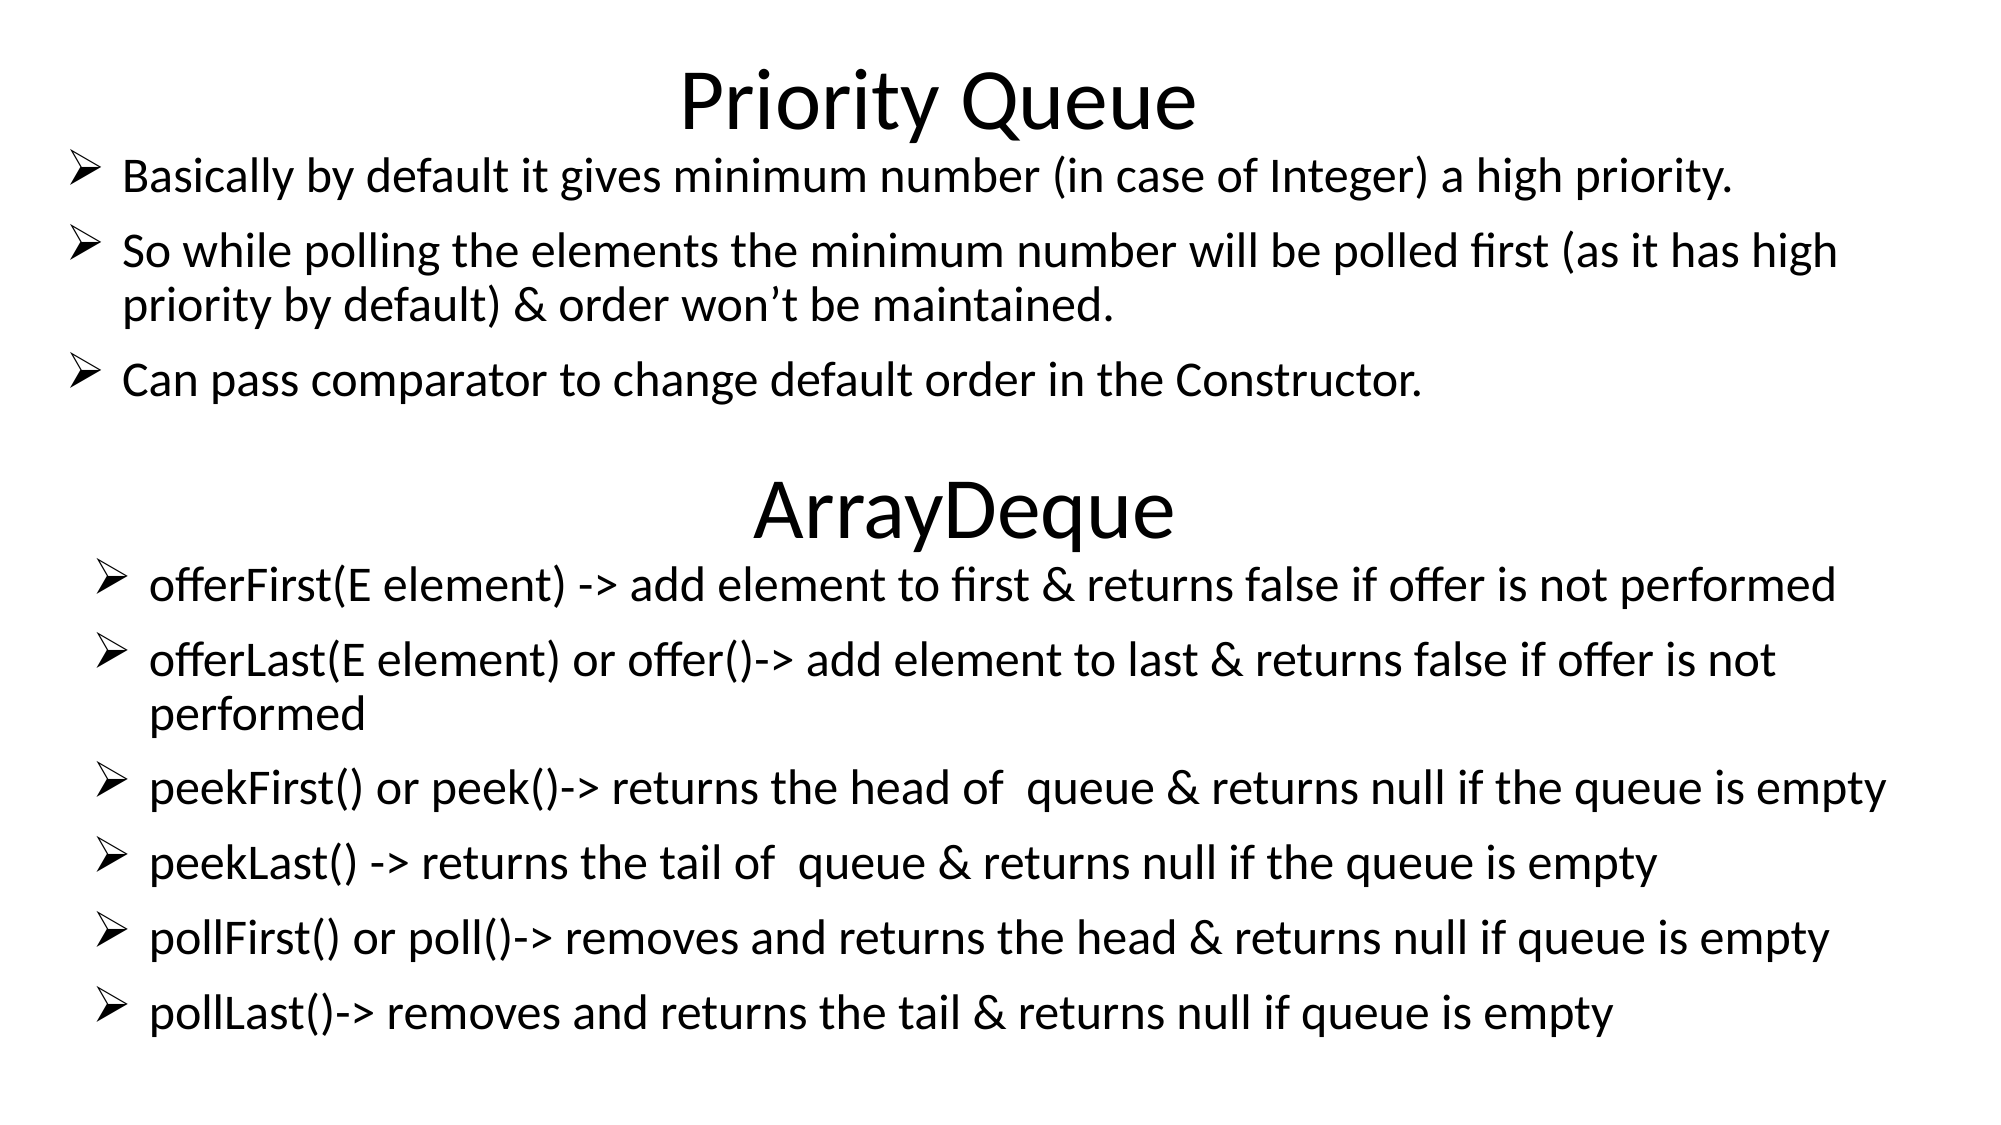

Priority Queue
Basically by default it gives minimum number (in case of Integer) a high priority.
So while polling the elements the minimum number will be polled first (as it has high priority by default) & order won’t be maintained.
Can pass comparator to change default order in the Constructor.

ArrayDeque
offerFirst(E element) -> add element to first & returns false if offer is not performed
offerLast(E element) or offer()-> add element to last & returns false if offer is not performed
peekFirst() or peek()-> returns the head of  queue & returns null if the queue is empty
peekLast() -> returns the tail of  queue & returns null if the queue is empty
pollFirst() or poll()-> removes and returns the head & returns null if queue is empty
pollLast()-> removes and returns the tail & returns null if queue is empty